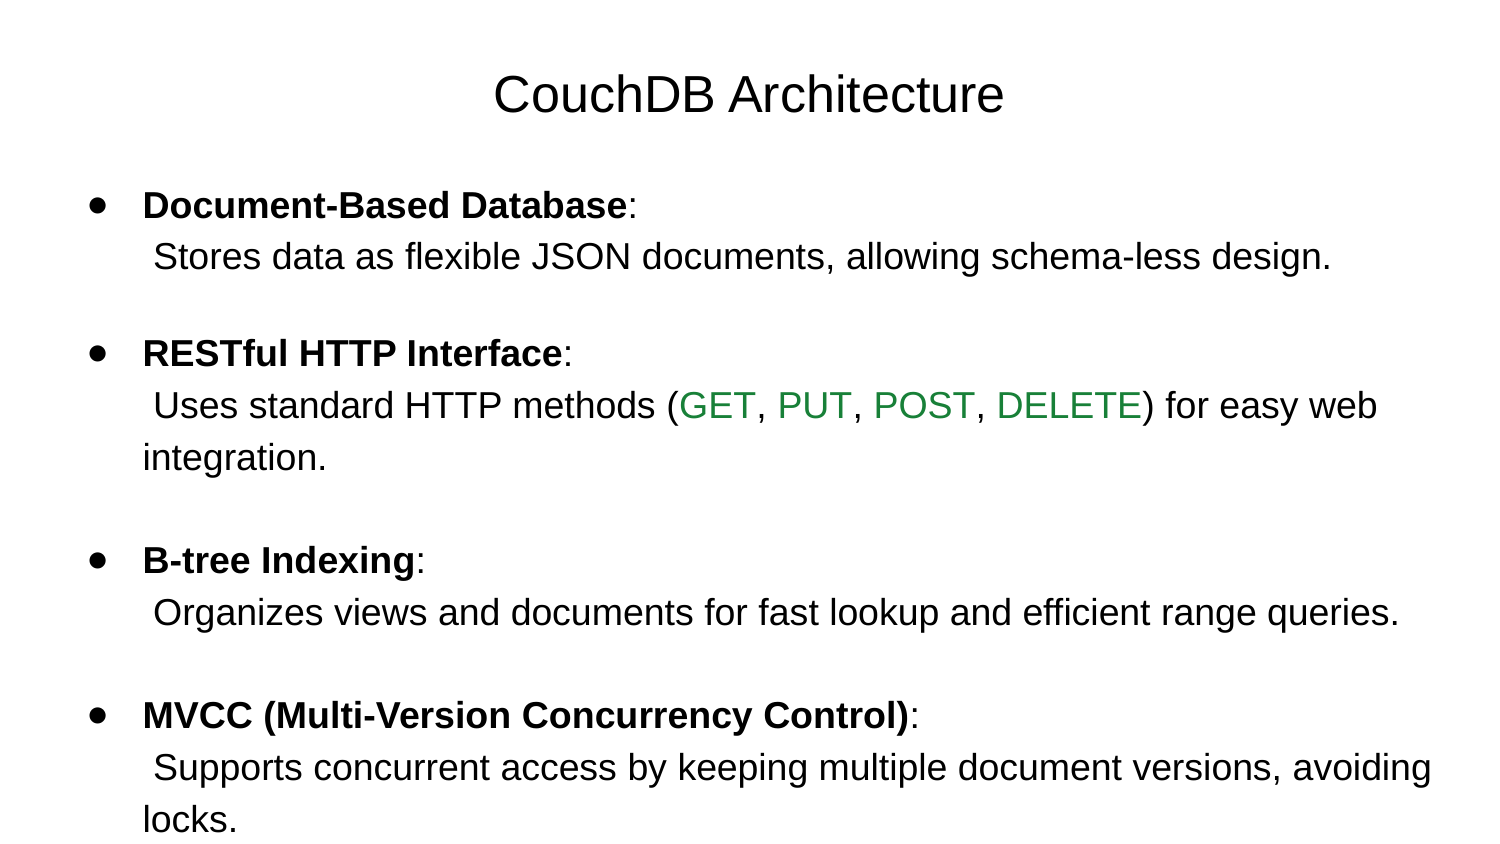

# CouchDB Architecture
Document-Based Database:
 Stores data as flexible JSON documents, allowing schema-less design.
RESTful HTTP Interface:
 Uses standard HTTP methods (GET, PUT, POST, DELETE) for easy web integration.
B-tree Indexing:
 Organizes views and documents for fast lookup and efficient range queries.
MVCC (Multi-Version Concurrency Control):
 Supports concurrent access by keeping multiple document versions, avoiding locks.